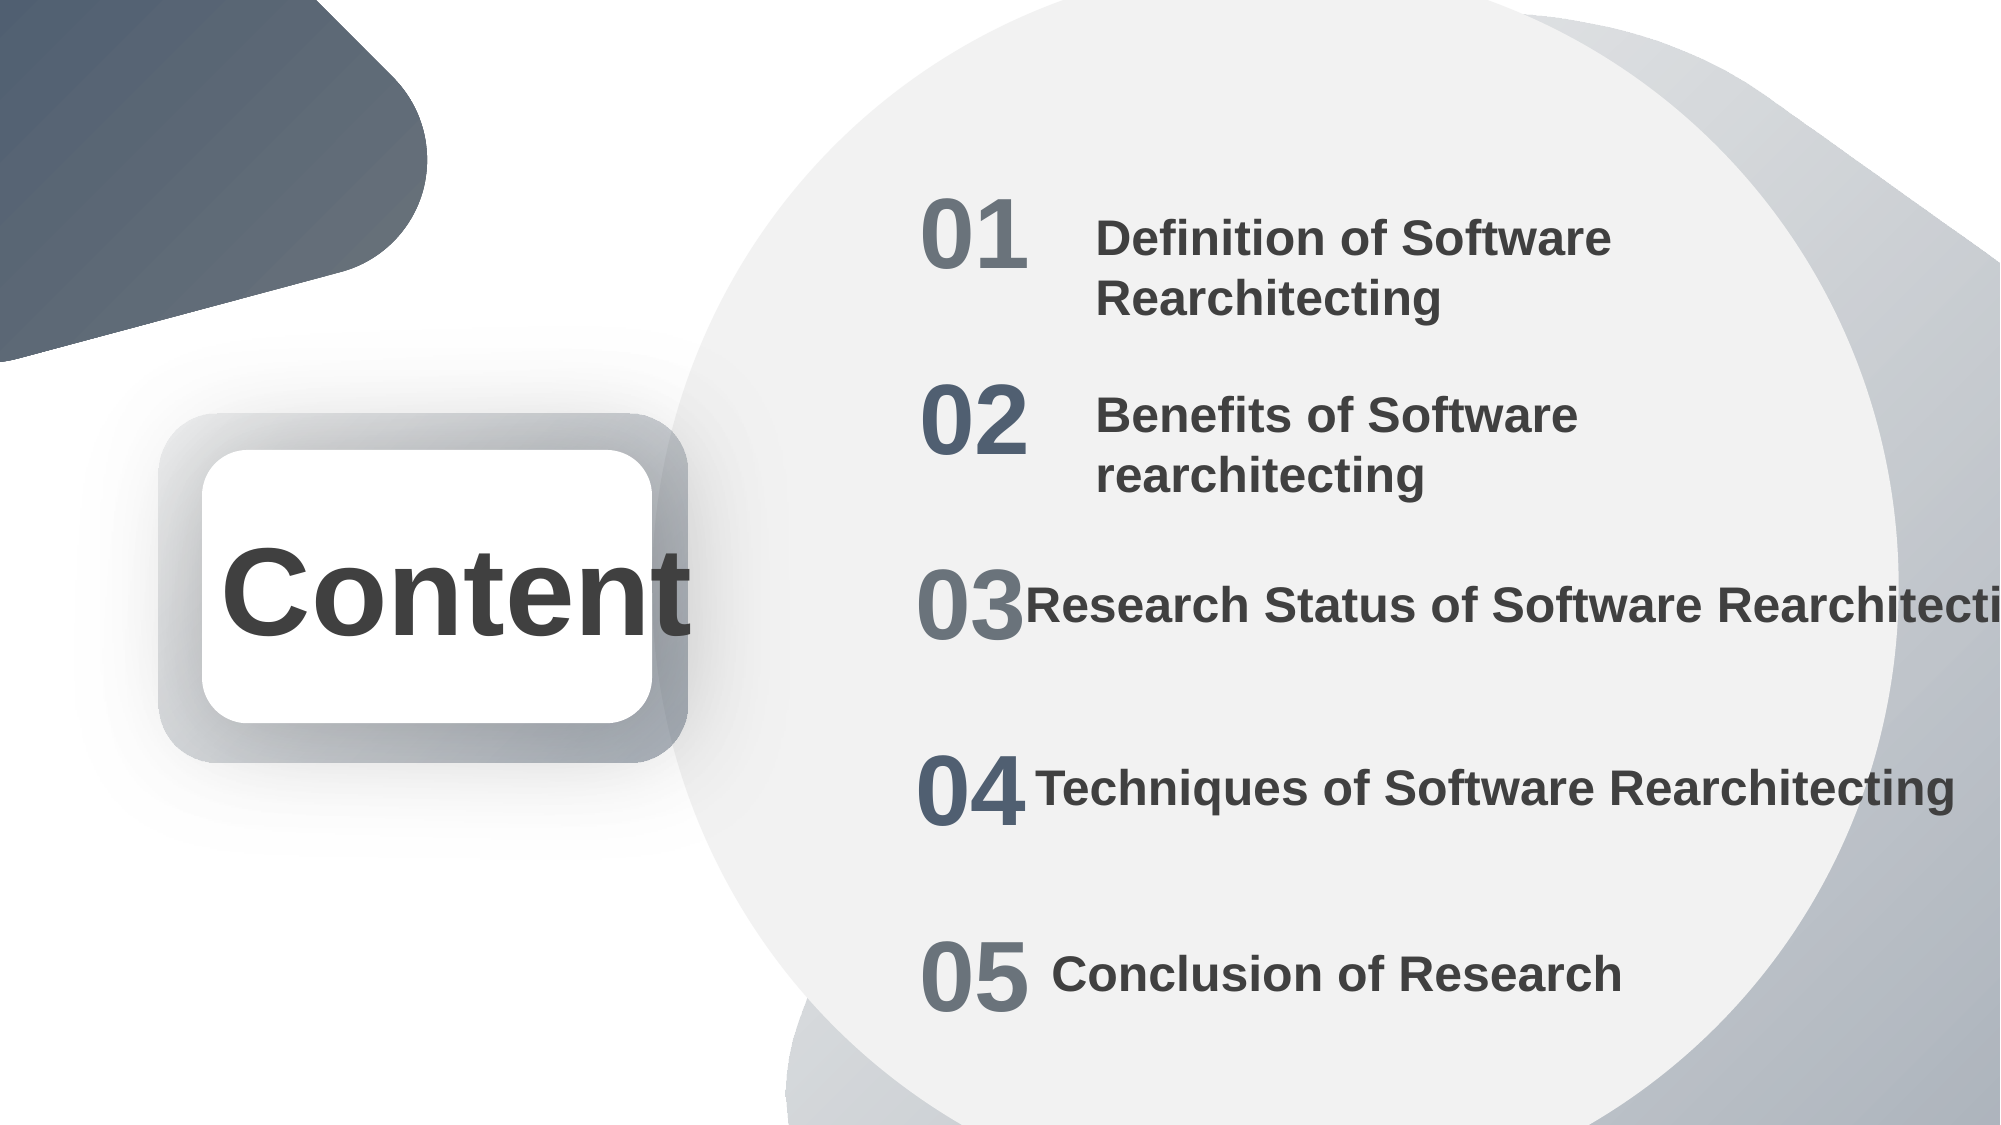

01
Definition of Software Rearchitecting

02
Benefits of Software rearchitecting

Content
03
Research Status of Software Rearchitecting

04
Techniques of Software Rearchitecting

05
Conclusion of Research